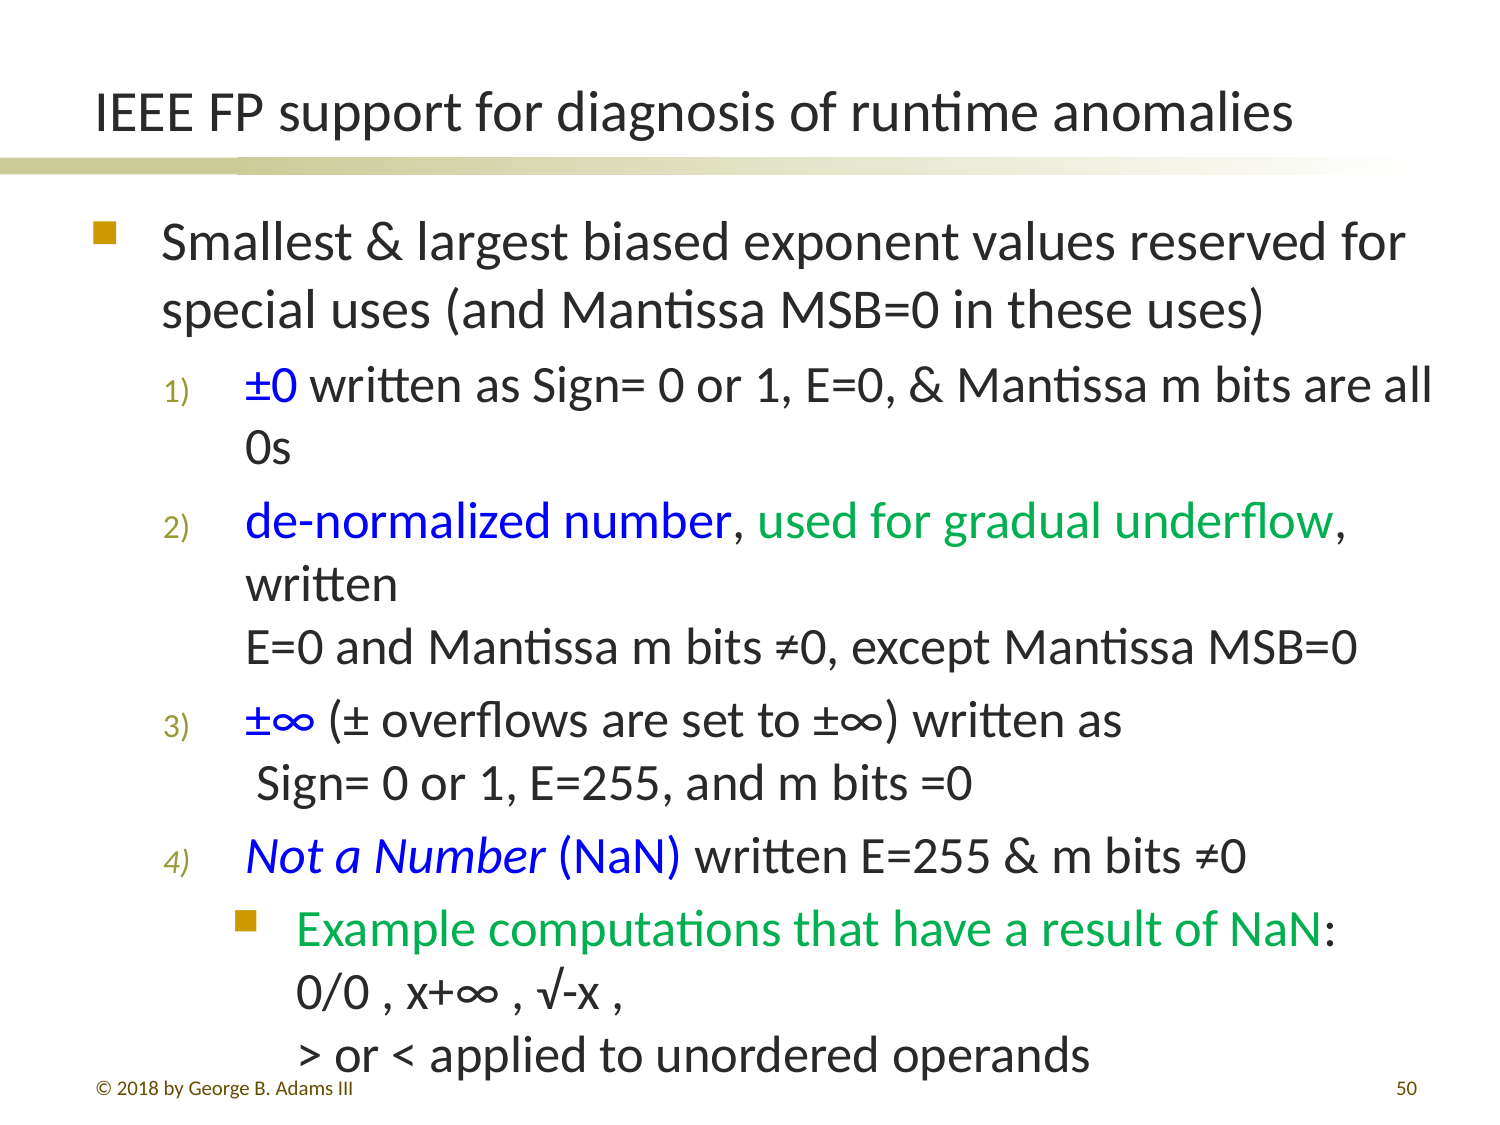

# IEEE FP support for diagnosis of runtime anomalies
Smallest & largest biased exponent values reserved for special uses (and Mantissa MSB=0 in these uses)
±0 written as Sign= 0 or 1, E=0, & Mantissa m bits are all 0s
de-normalized number, used for gradual underflow, written
E=0 and Mantissa m bits ≠0, except Mantissa MSB=0
±∞ (± overflows are set to ±∞) written as
 Sign= 0 or 1, E=255, and m bits =0
Not a Number (NaN) written E=255 & m bits ≠0
Example computations that have a result of NaN:
0/0 , x+∞ , √-x ,
> or < applied to unordered operands
© 2018 by George B. Adams III
50